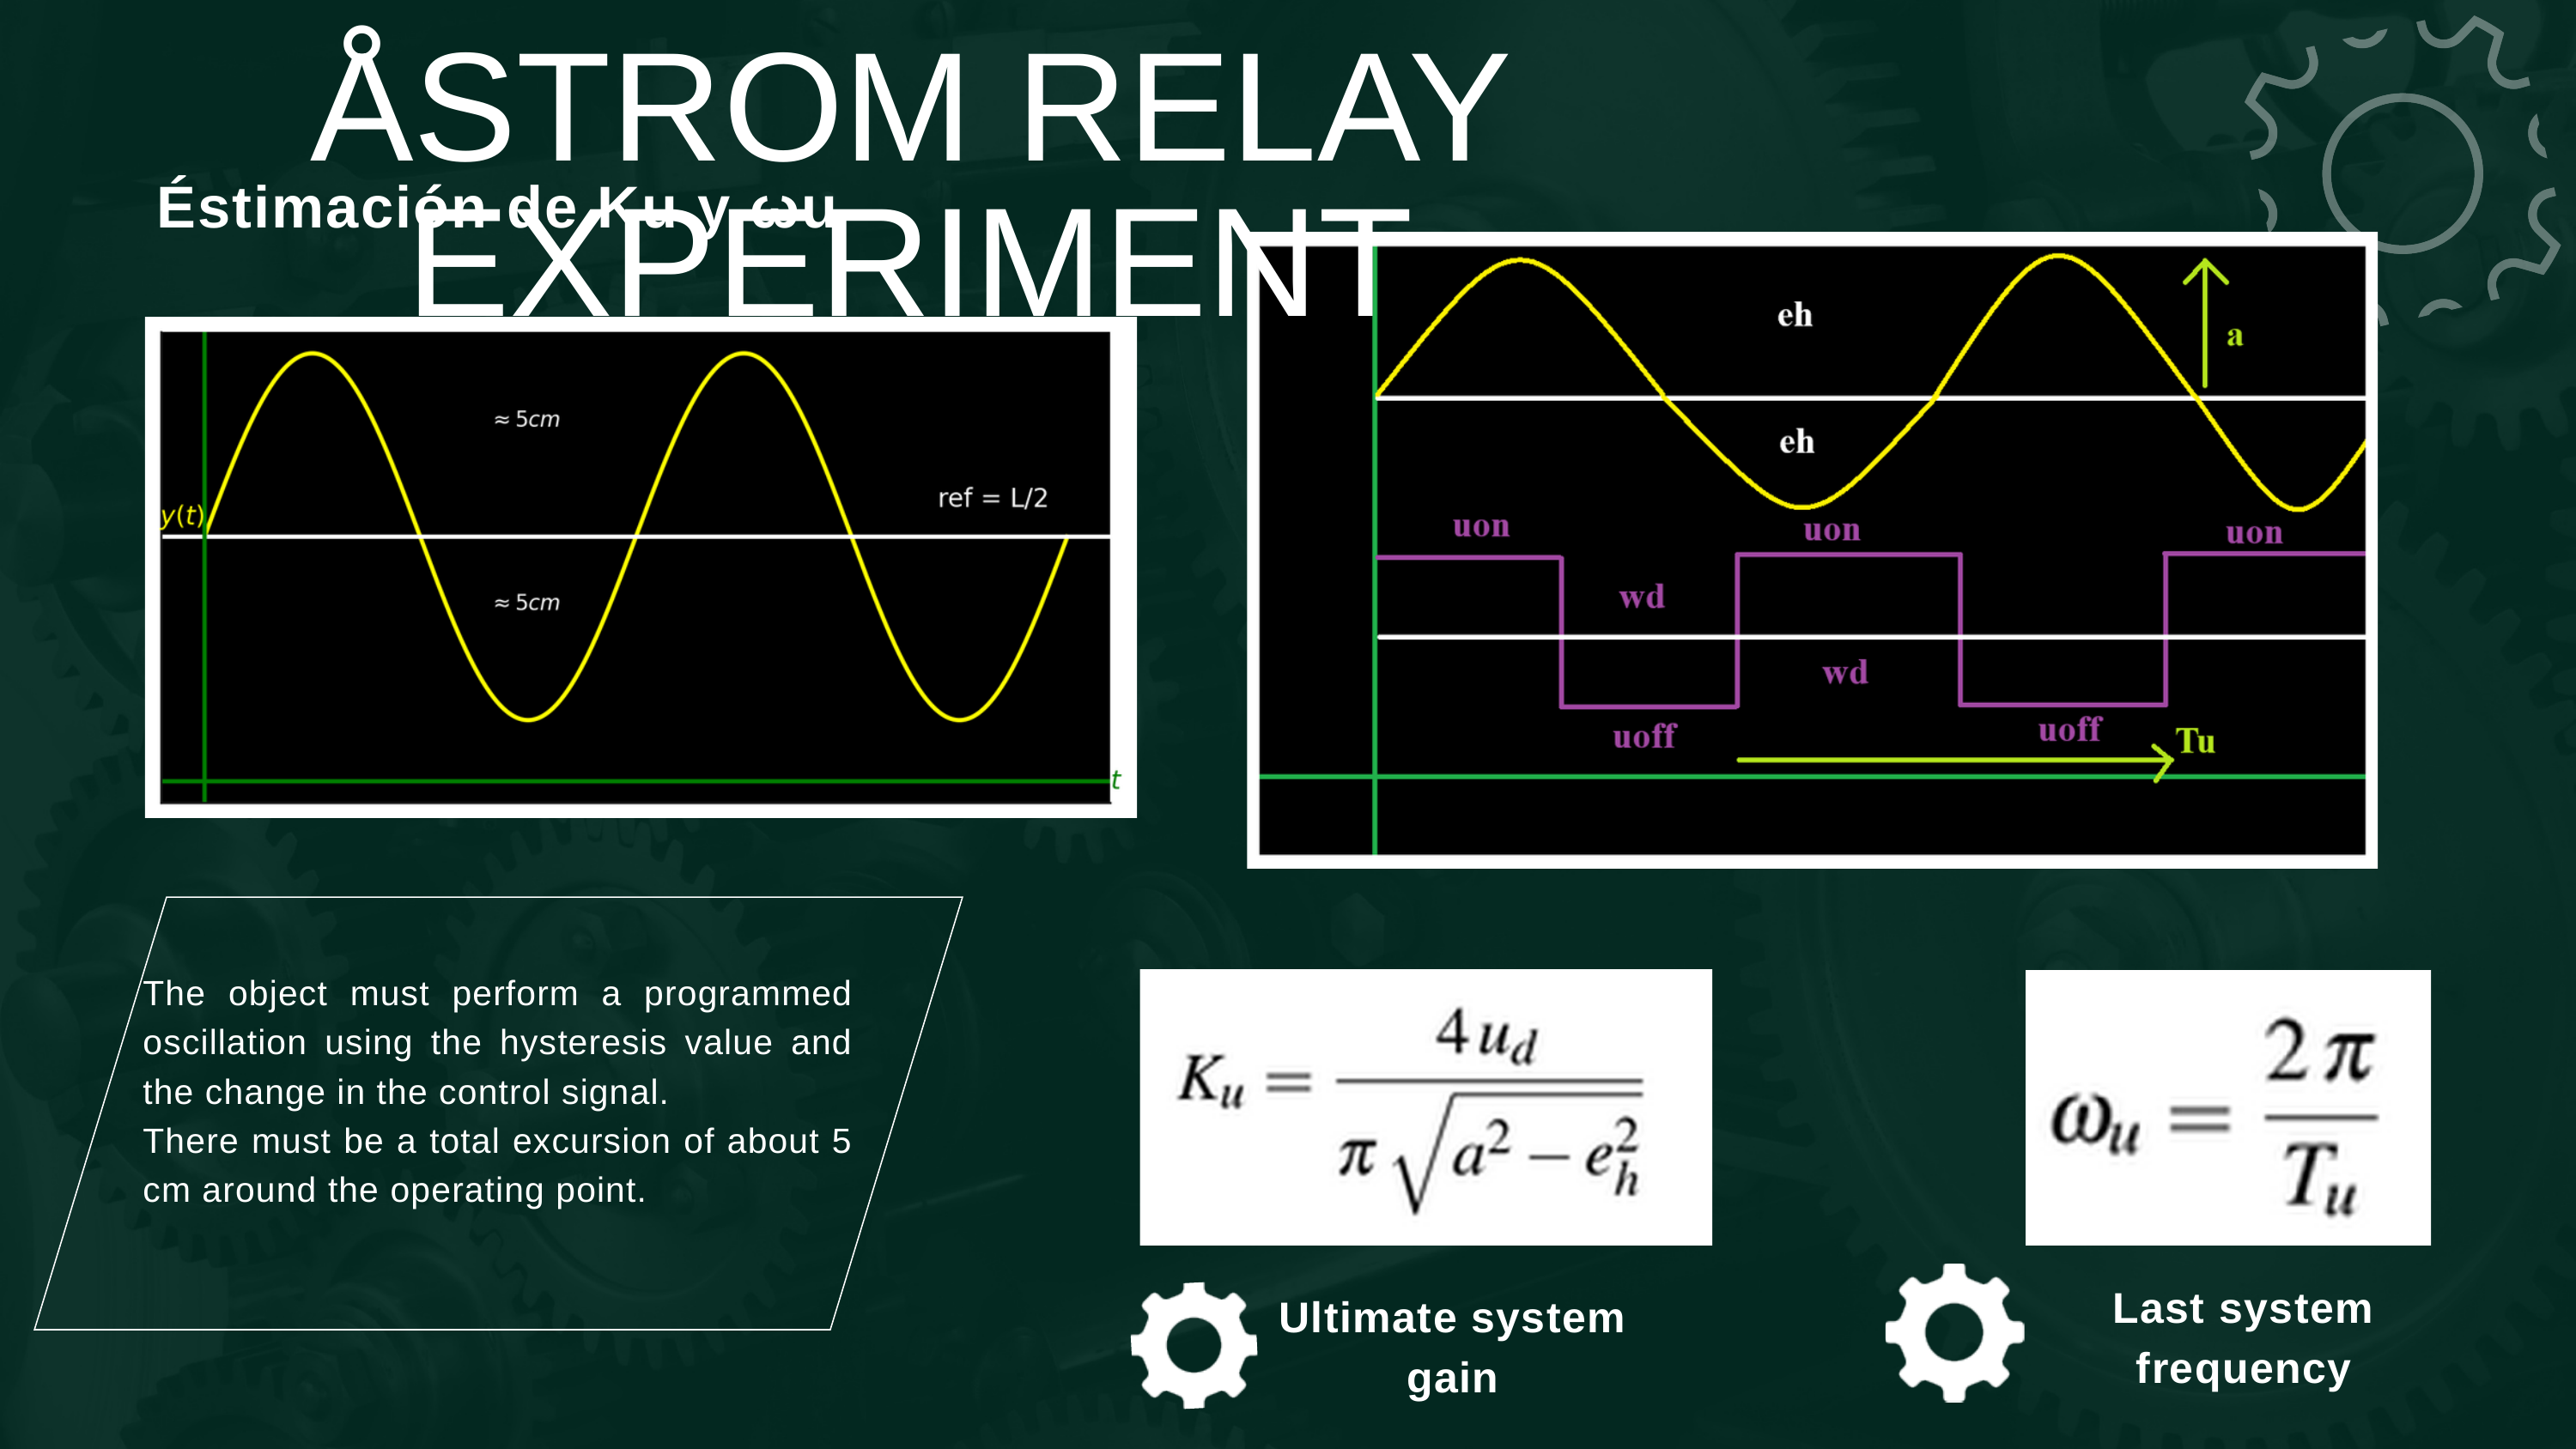

ÅSTROM RELAY EXPERIMENT

Éstimación de Ku y ωu

The object must perform a programmed oscillation using the hysteresis value and the change in the control signal.
There must be a total excursion of about 5 cm around the operating point.

Last system frequency

Ultimate system gain